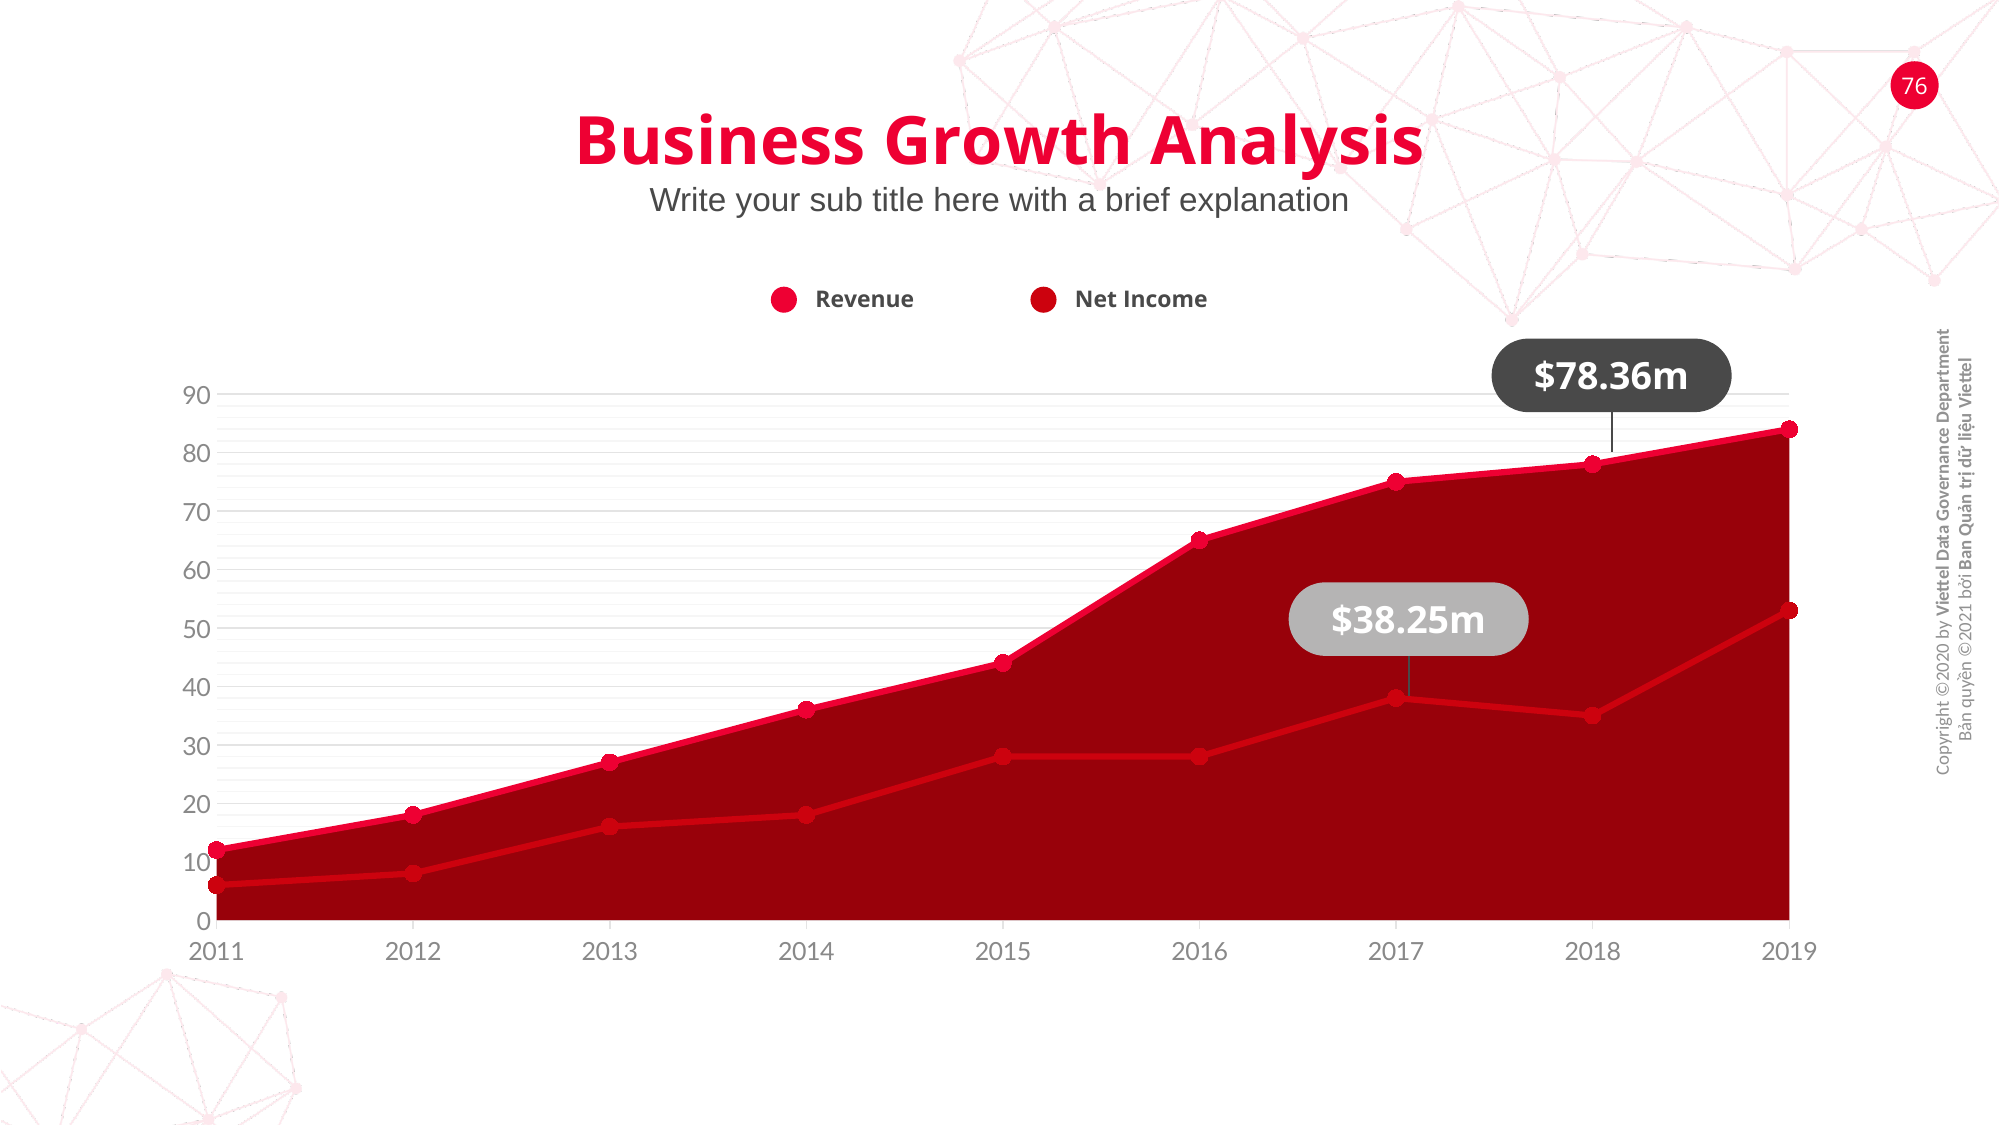

Business Growth Analysis
Write your sub title here with a brief explanation
Revenue
Net Income

$78.36m

### Chart

| Category | Revenue (Fill) | Income (Fill) | Revenue | Income |
|---|---|---|---|---|
| 2011 | 12.0 | 6.0 | 12.0 | 6.0 |
| 2012 | 18.0 | 8.0 | 18.0 | 8.0 |
| 2013 | 27.0 | 16.0 | 27.0 | 16.0 |
| 2014 | 36.0 | 18.0 | 36.0 | 18.0 |
| 2015 | 44.0 | 28.0 | 44.0 | 28.0 |
| 2016 | 65.0 | 28.0 | 65.0 | 28.0 |
| 2017 | 75.0 | 38.0 | 75.0 | 38.0 |
| 2018 | 78.0 | 35.0 | 78.0 | 35.0 |
| 2019 | 84.0 | 53.0 | 84.0 | 53.0 |
$38.25m